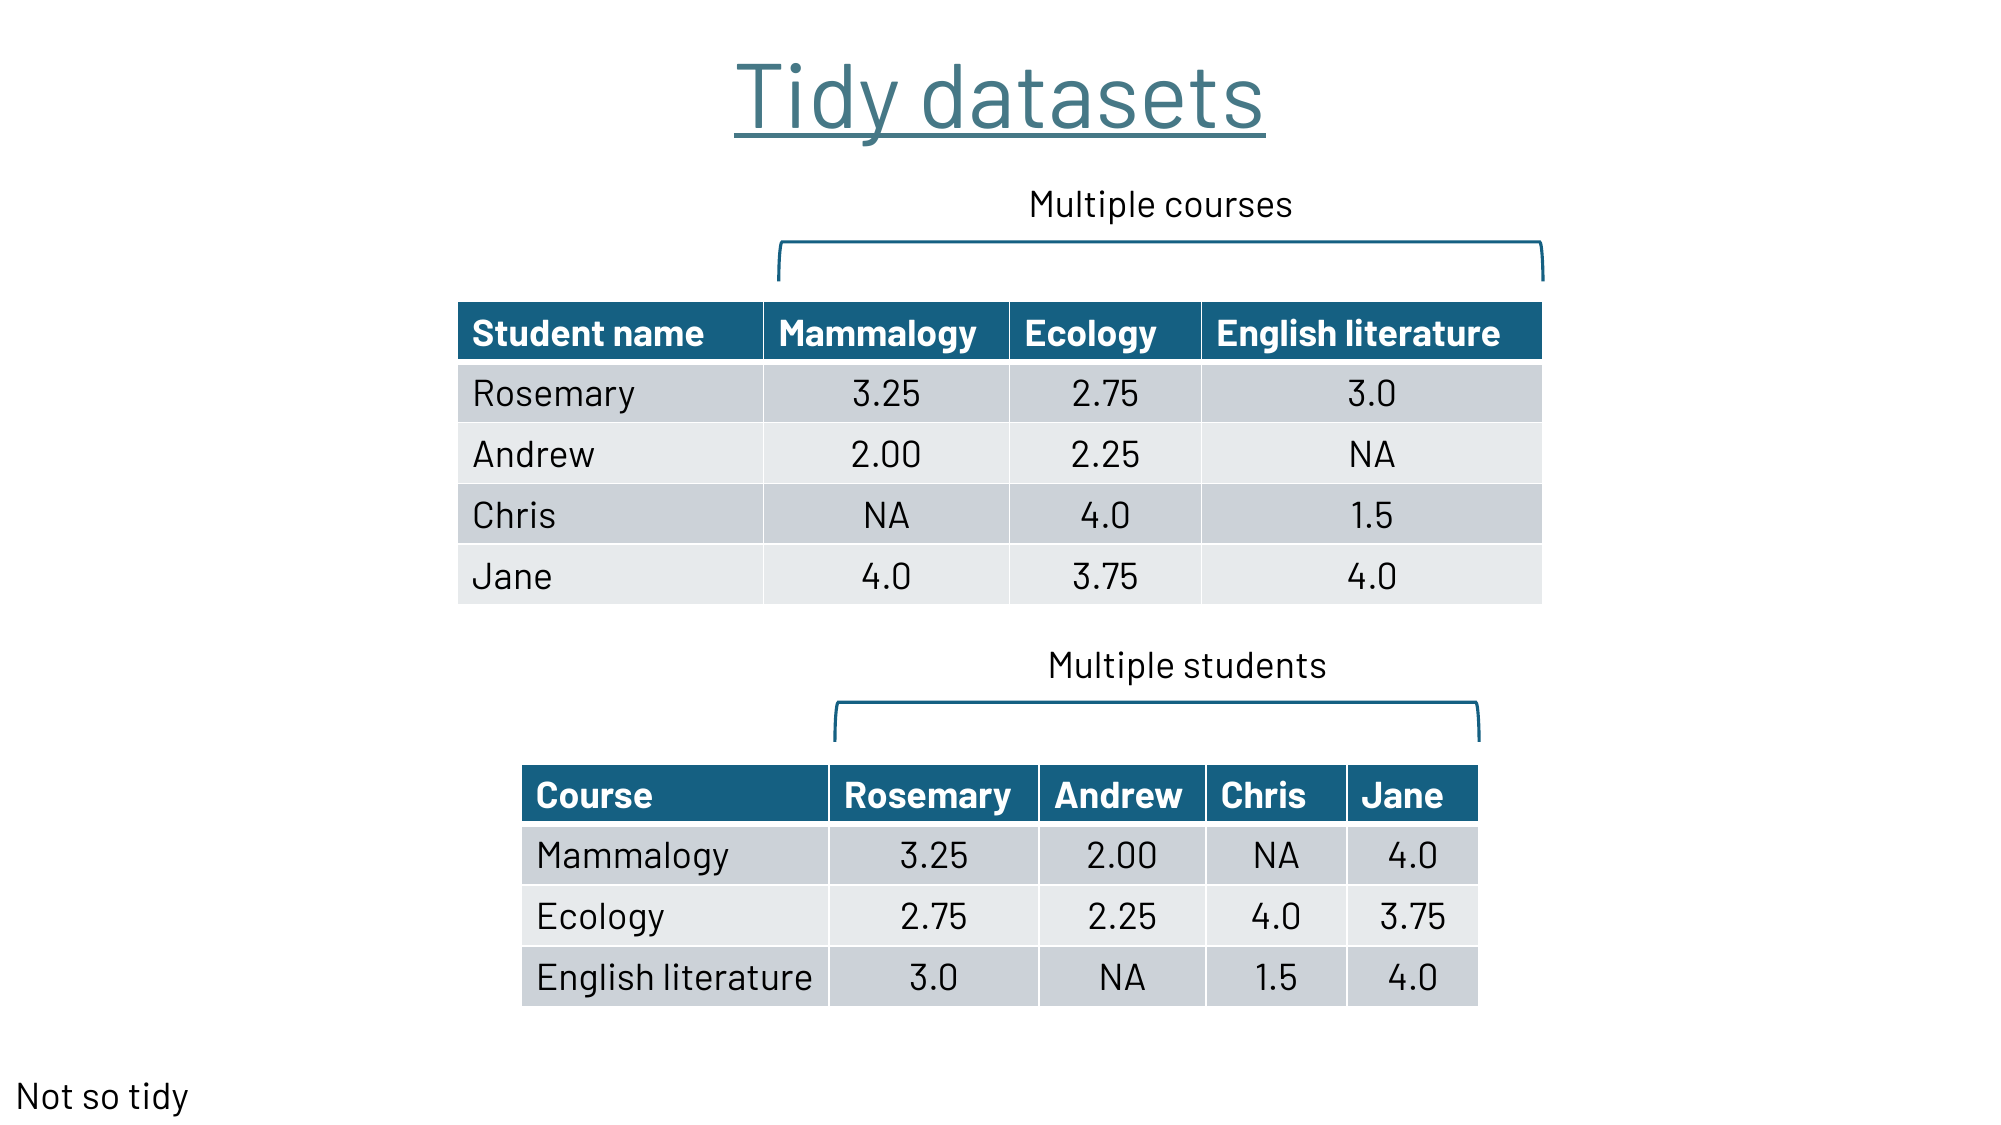

# Tidy datasets

Multiple courses
| Student name | Mammalogy | Ecology | English literature |
| --- | --- | --- | --- |
| Rosemary | 3.25 | 2.75 | 3.0 |
| Andrew | 2.00 | 2.25 | NA |
| Chris | NA | 4.0 | 1.5 |
| Jane | 4.0 | 3.75 | 4.0 |

Multiple students
| Course | Rosemary | Andrew | Chris | Jane |
| --- | --- | --- | --- | --- |
| Mammalogy | 3.25 | 2.00 | NA | 4.0 |
| Ecology | 2.75 | 2.25 | 4.0 | 3.75 |
| English literature | 3.0 | NA | 1.5 | 4.0 |
Not so tidy